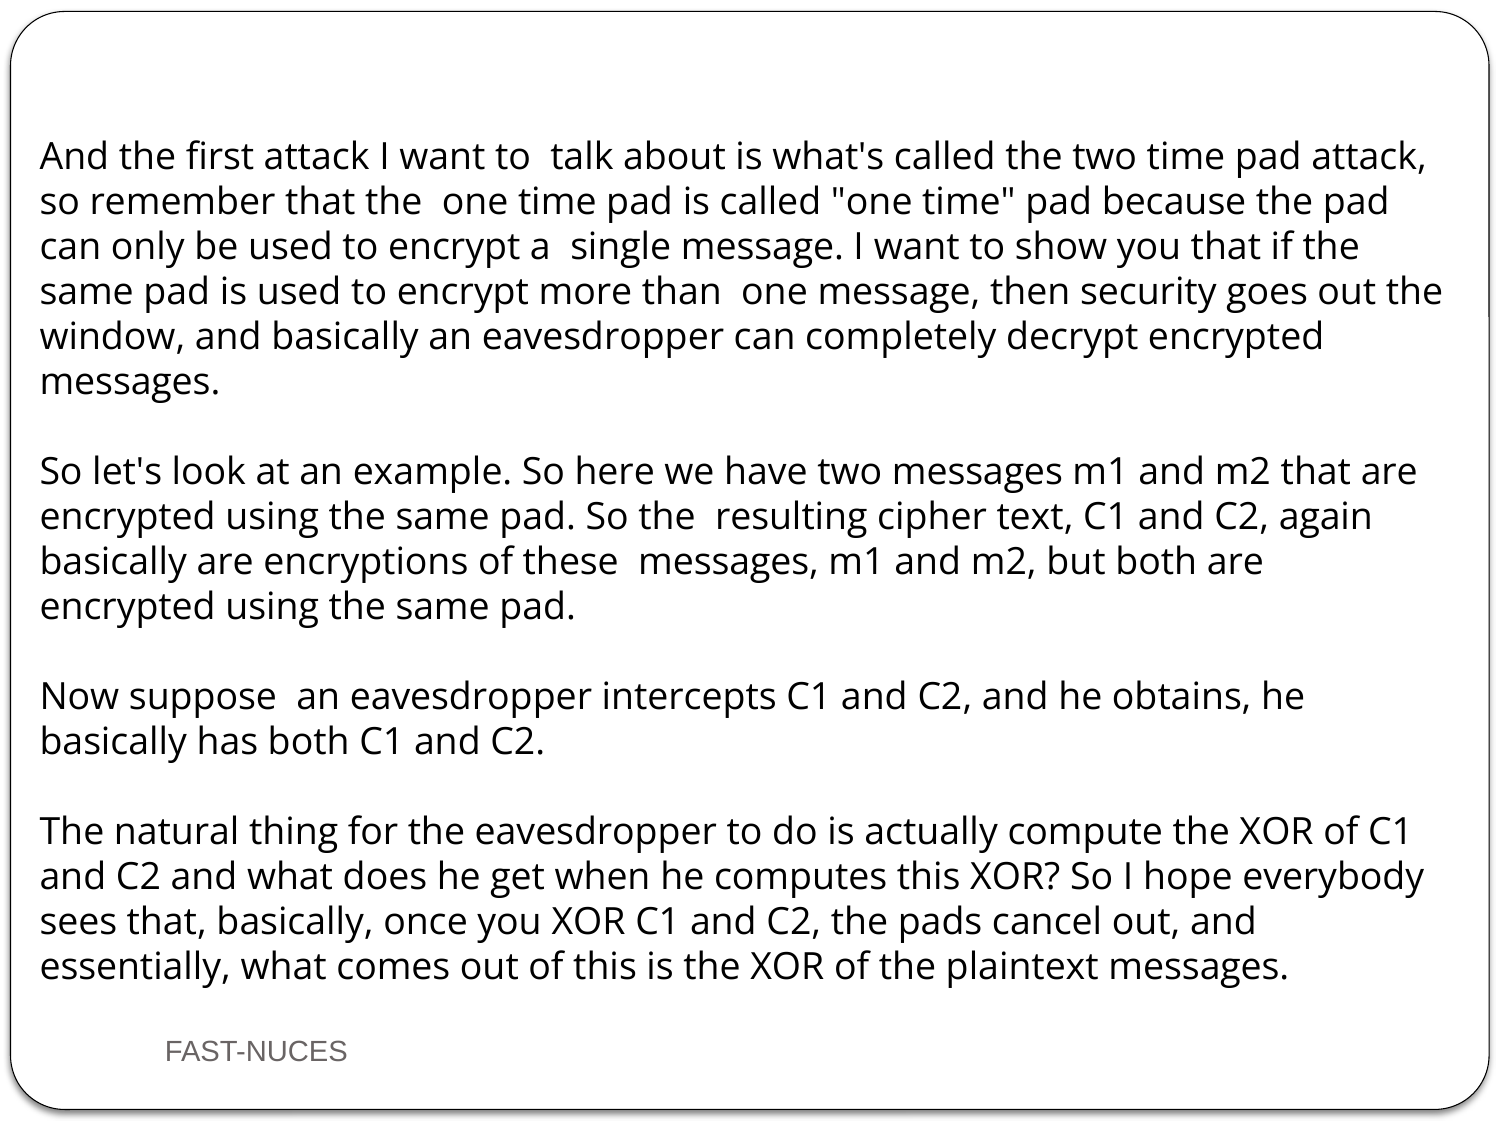

And the first attack I want to  talk about is what's called the two time pad attack, so remember that the  one time pad is called "one time" pad because the pad can only be used to encrypt a  single message. I want to show you that if the same pad is used to encrypt more than  one message, then security goes out the window, and basically an eavesdropper can completely decrypt encrypted messages.

So let's look at an example. So here we have two messages m1 and m2 that are encrypted using the same pad. So the  resulting cipher text, C1 and C2, again basically are encryptions of these  messages, m1 and m2, but both are encrypted using the same pad.

Now suppose  an eavesdropper intercepts C1 and C2, and he obtains, he basically has both C1 and C2.

The natural thing for the eavesdropper to do is actually compute the XOR of C1
and C2 and what does he get when he computes this XOR? So I hope everybody
sees that, basically, once you XOR C1 and C2, the pads cancel out, and
essentially, what comes out of this is the XOR of the plaintext messages.
FAST-NUCES